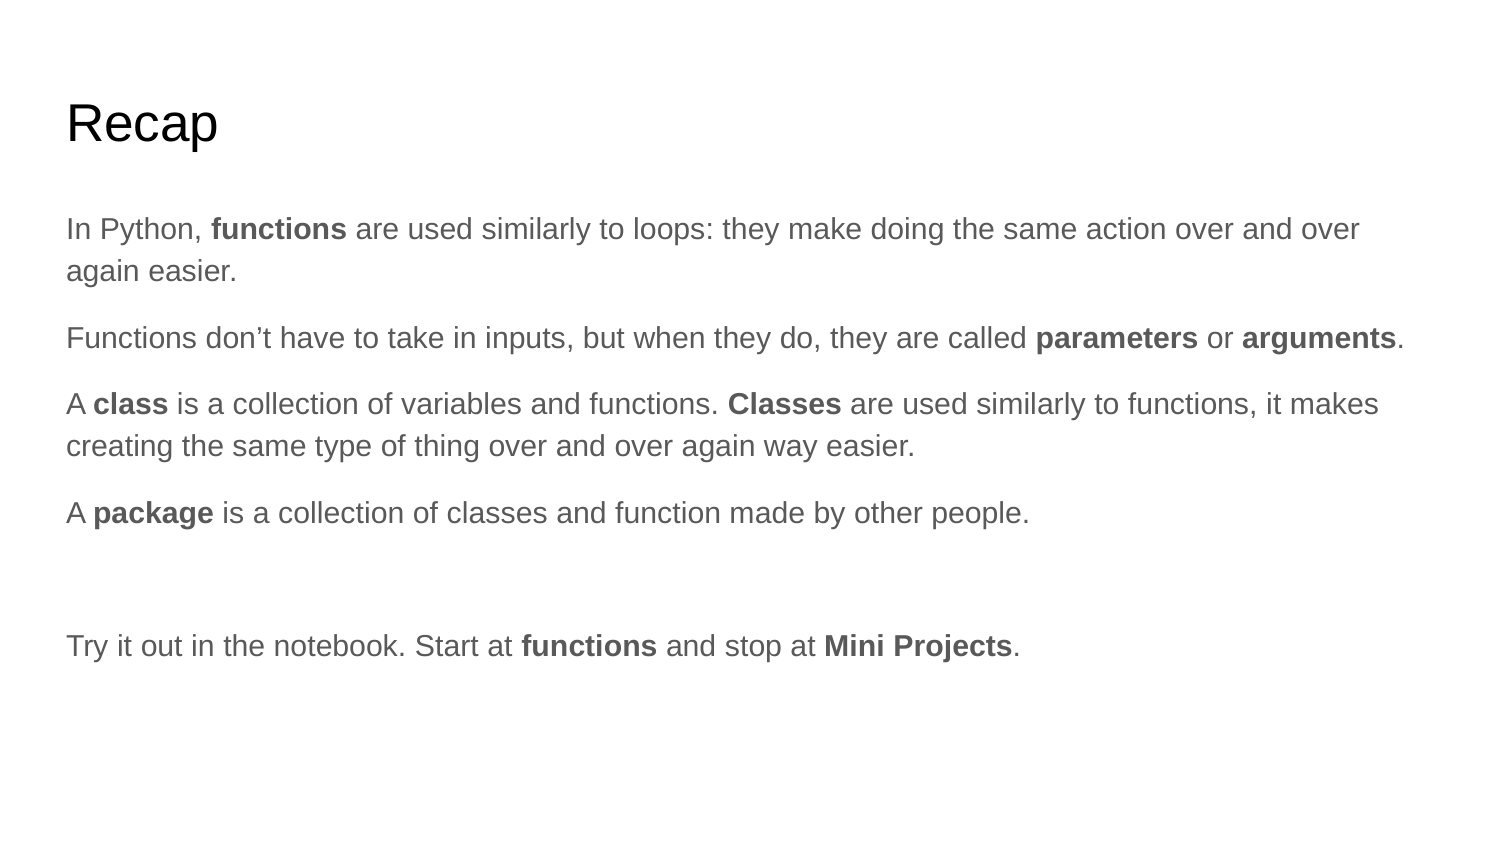

# Recap
In Python, functions are used similarly to loops: they make doing the same action over and over again easier.
Functions don’t have to take in inputs, but when they do, they are called parameters or arguments.
A class is a collection of variables and functions. Classes are used similarly to functions, it makes creating the same type of thing over and over again way easier.
A package is a collection of classes and function made by other people.

Try it out in the notebook. Start at functions and stop at Mini Projects.